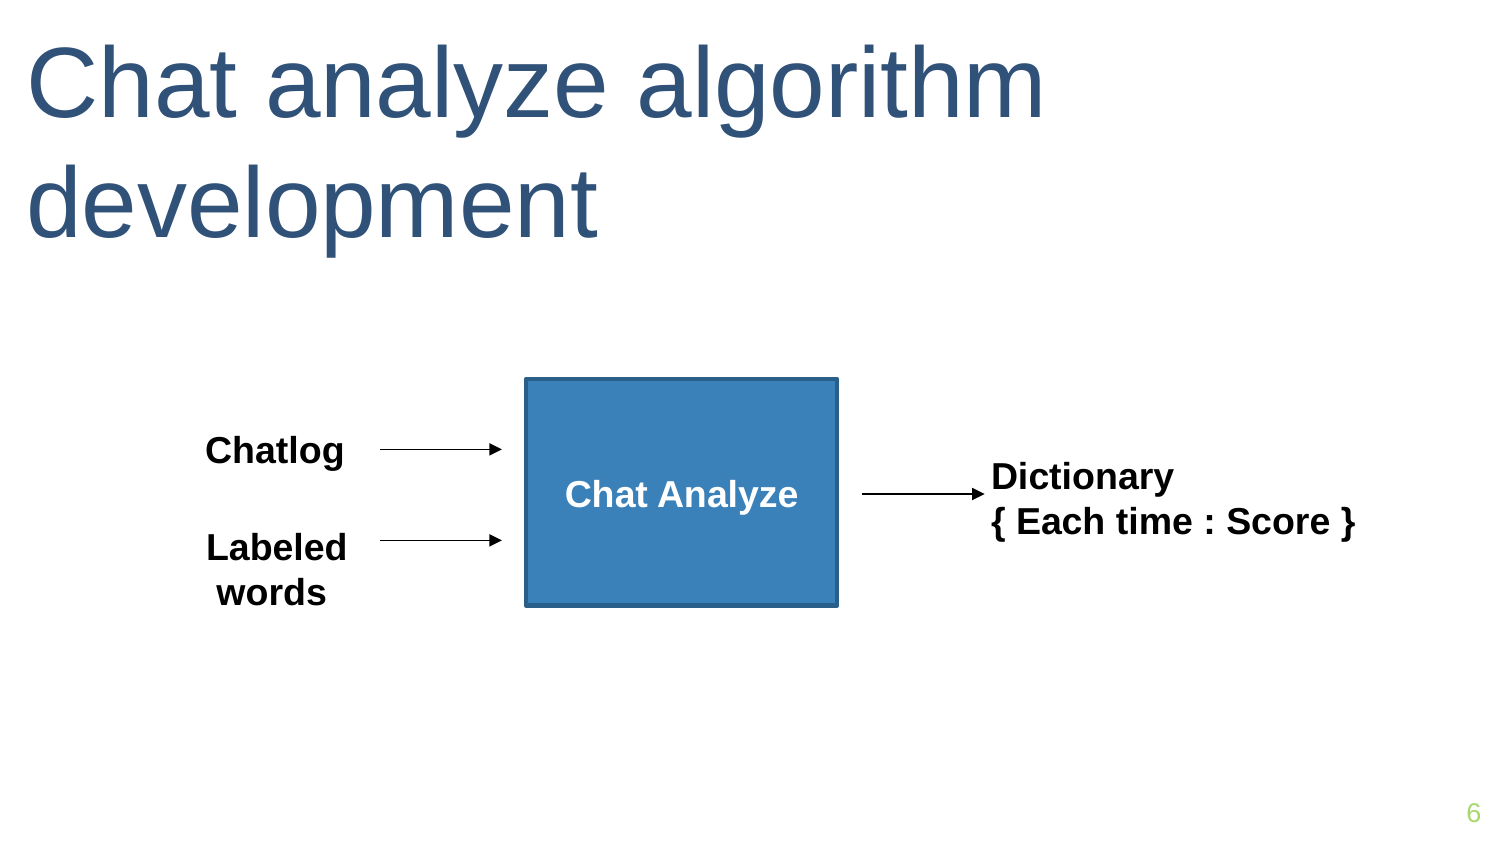

Chat analyze algorithm development
Chat Analyze
Chatlog
Dictionary
{ Each time : Score }
Labeled
 words
6